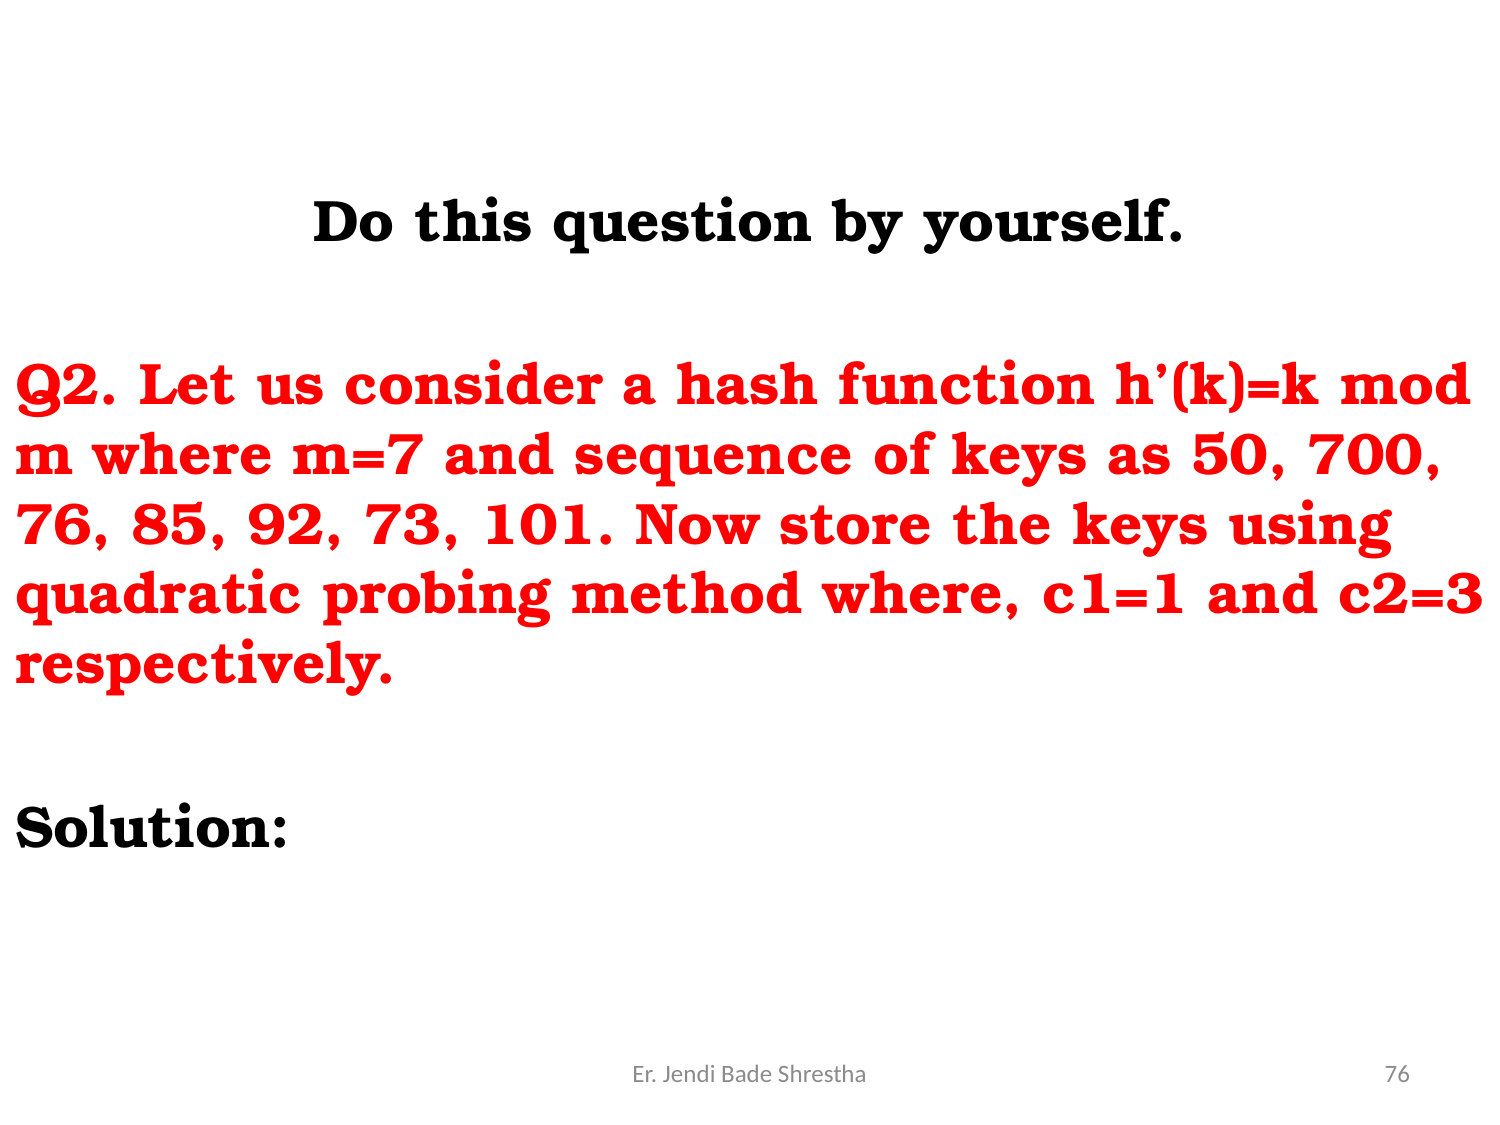

Do this question by yourself.

Q2. Let us consider a hash function h’(k)=k mod m where m=7 and sequence of keys as 50, 700, 76, 85, 92, 73, 101. Now store the keys using quadratic probing method where, c1=1 and c2=3 respectively.

Solution:

Er. Jendi Bade Shrestha
76